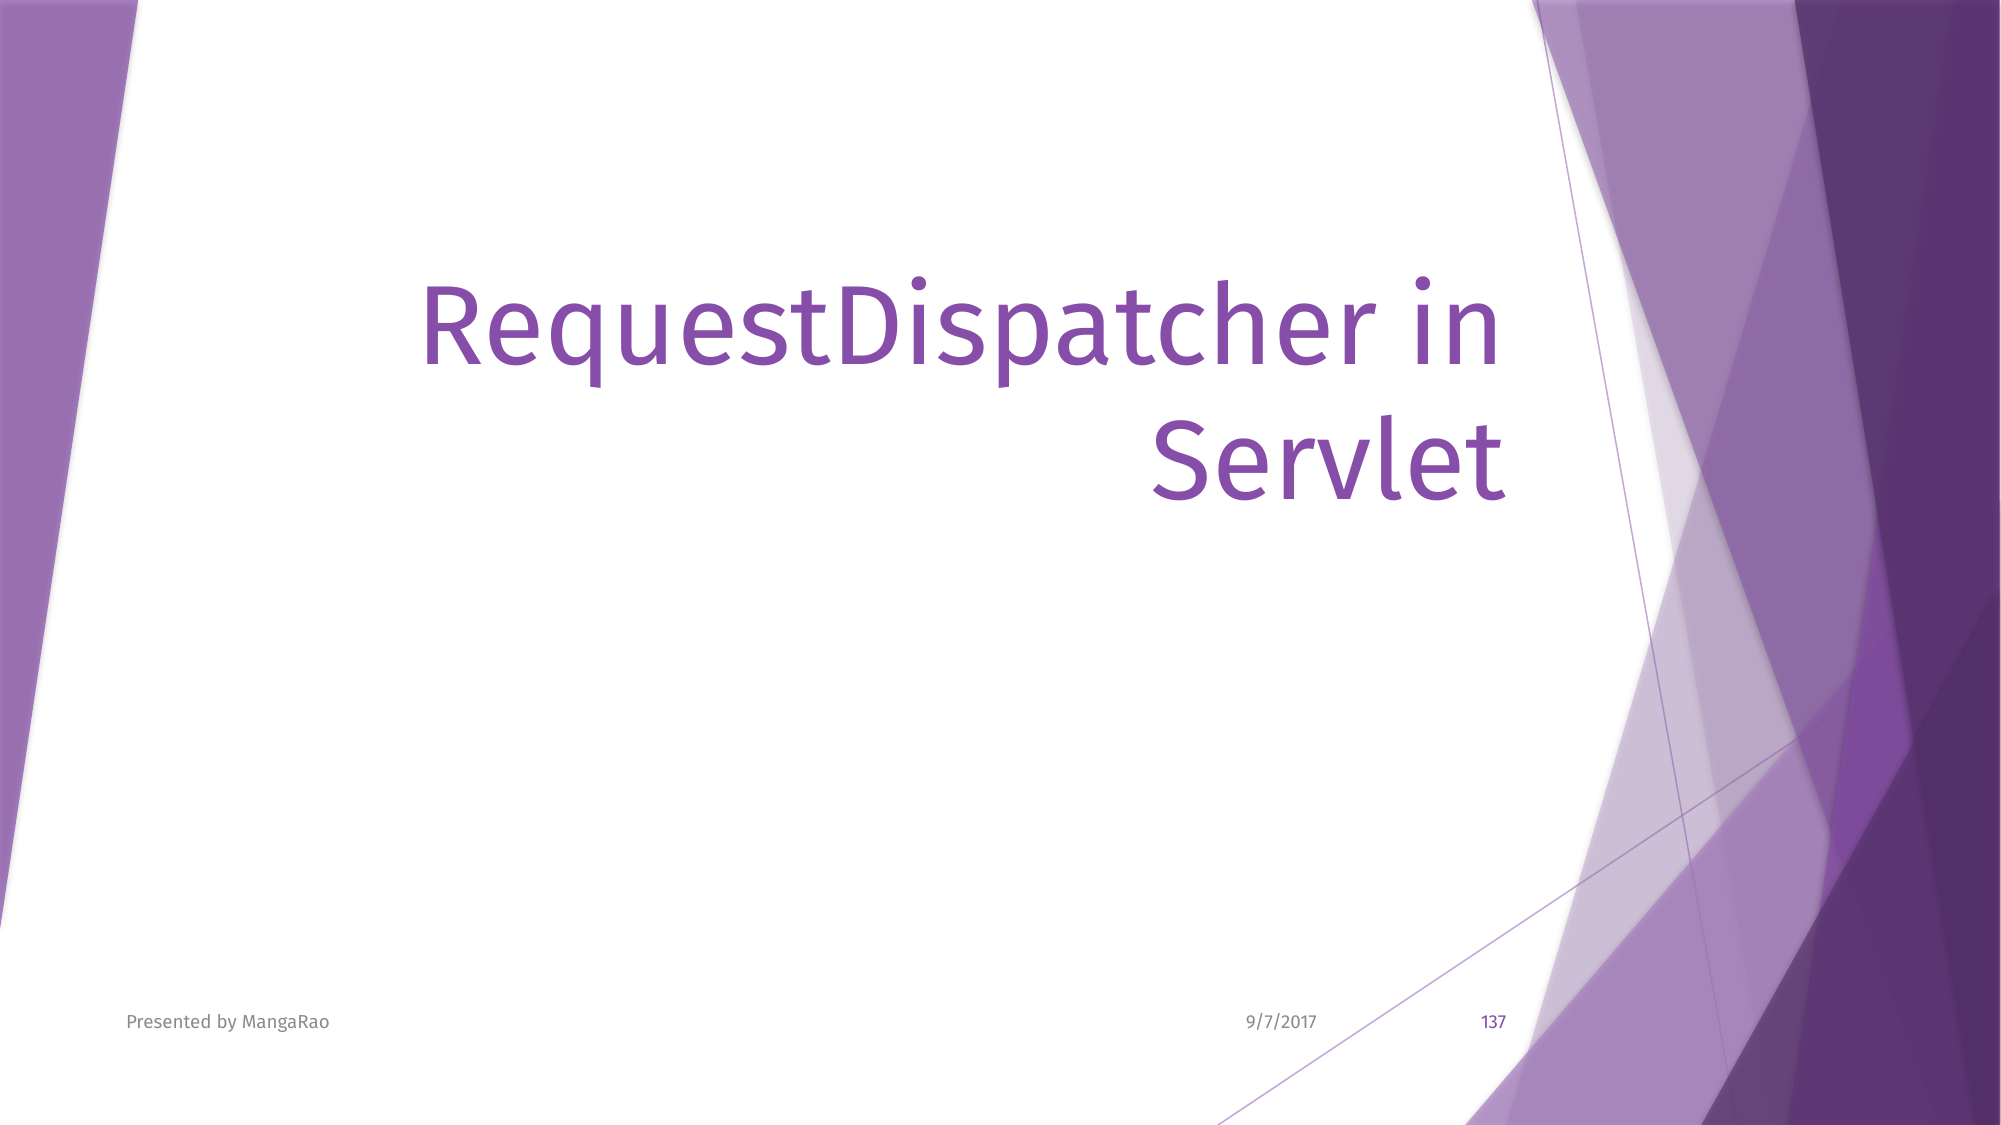

# RequestDispatcher in Servlet

Presented by MangaRao
9/7/2017
137